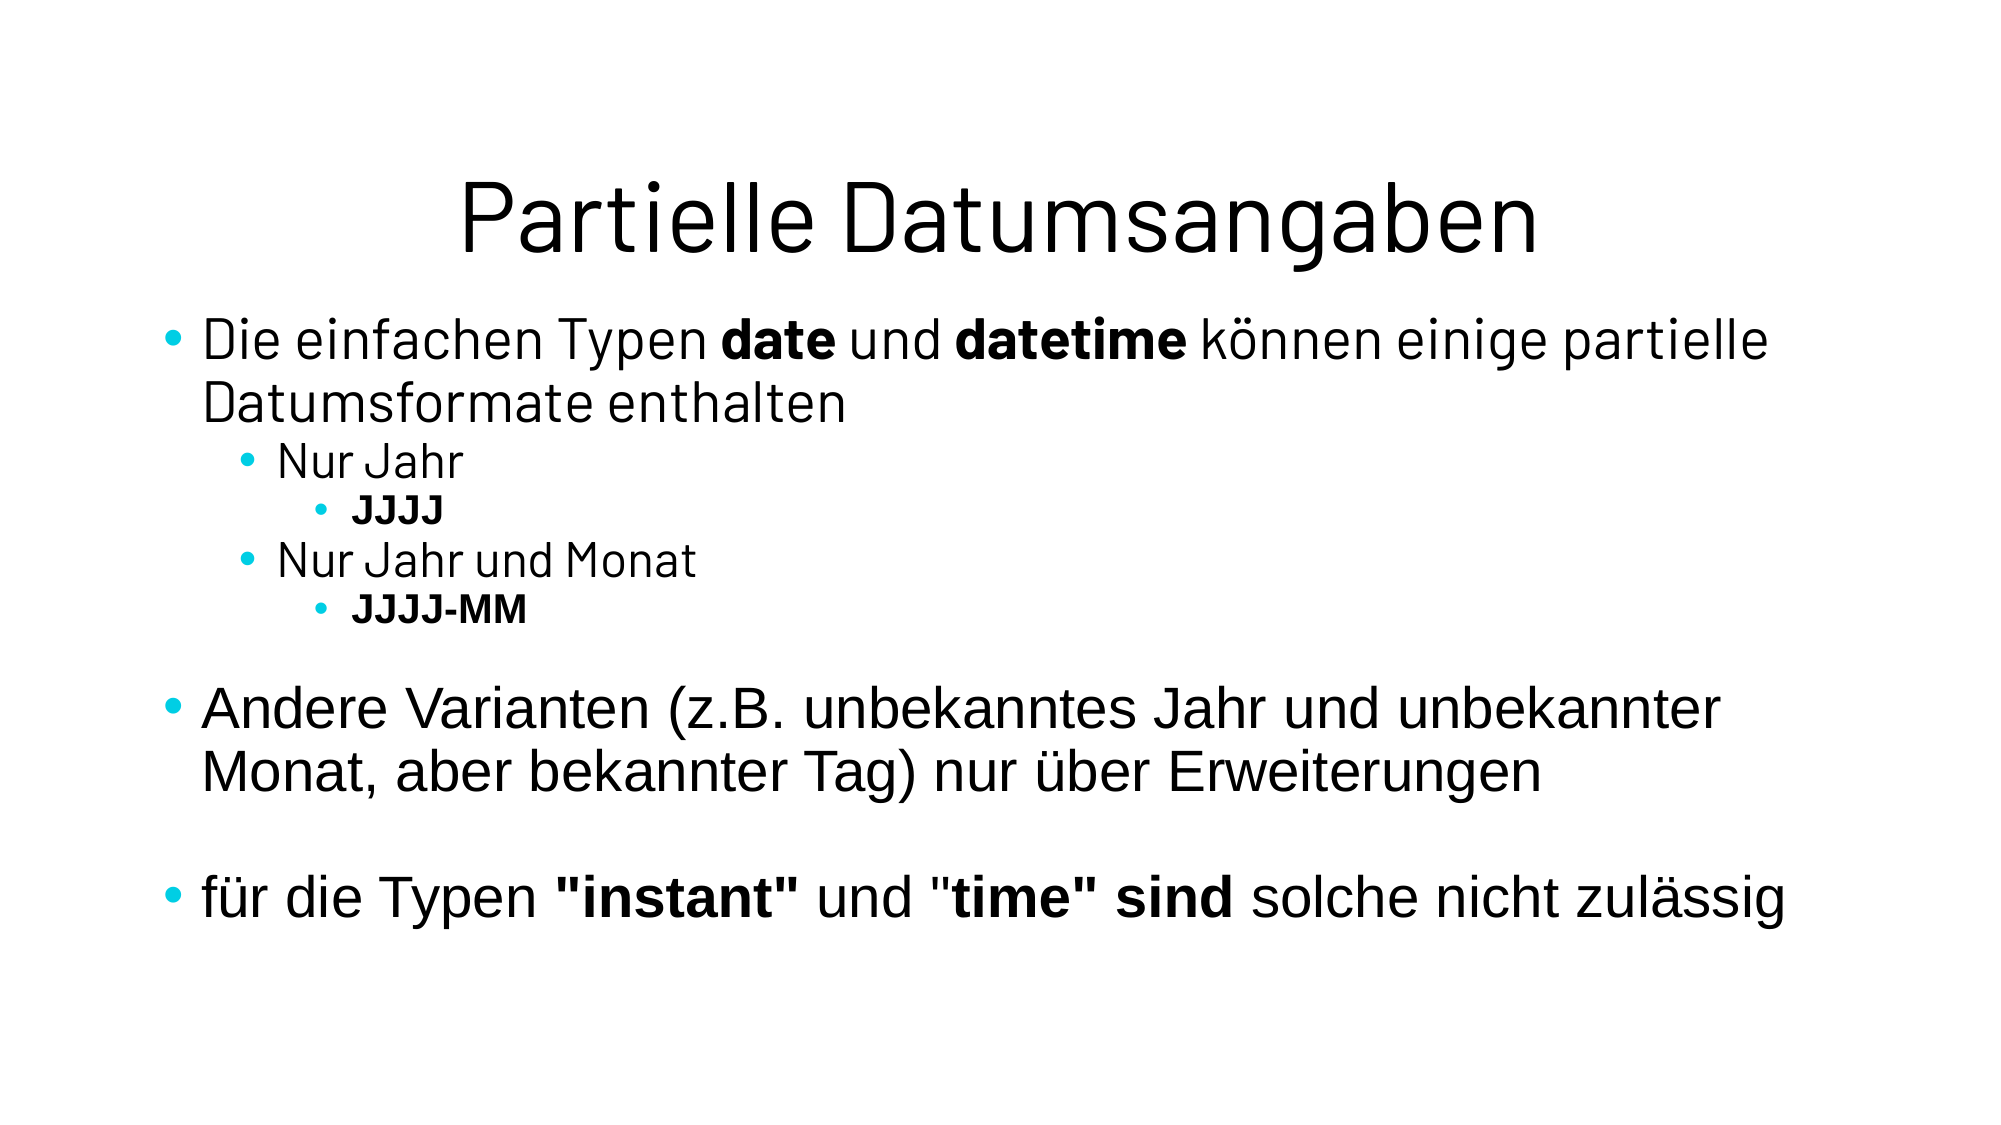

# Partielle Datumsangaben
Die einfachen Typen date und datetime können einige partielle Datumsformate enthalten
Nur Jahr
JJJJ
Nur Jahr und Monat
JJJJ-MM
Andere Varianten (z.B. unbekanntes Jahr und unbekannter Monat, aber bekannter Tag) nur über Erweiterungen
für die Typen "instant" und "time" sind solche nicht zulässig